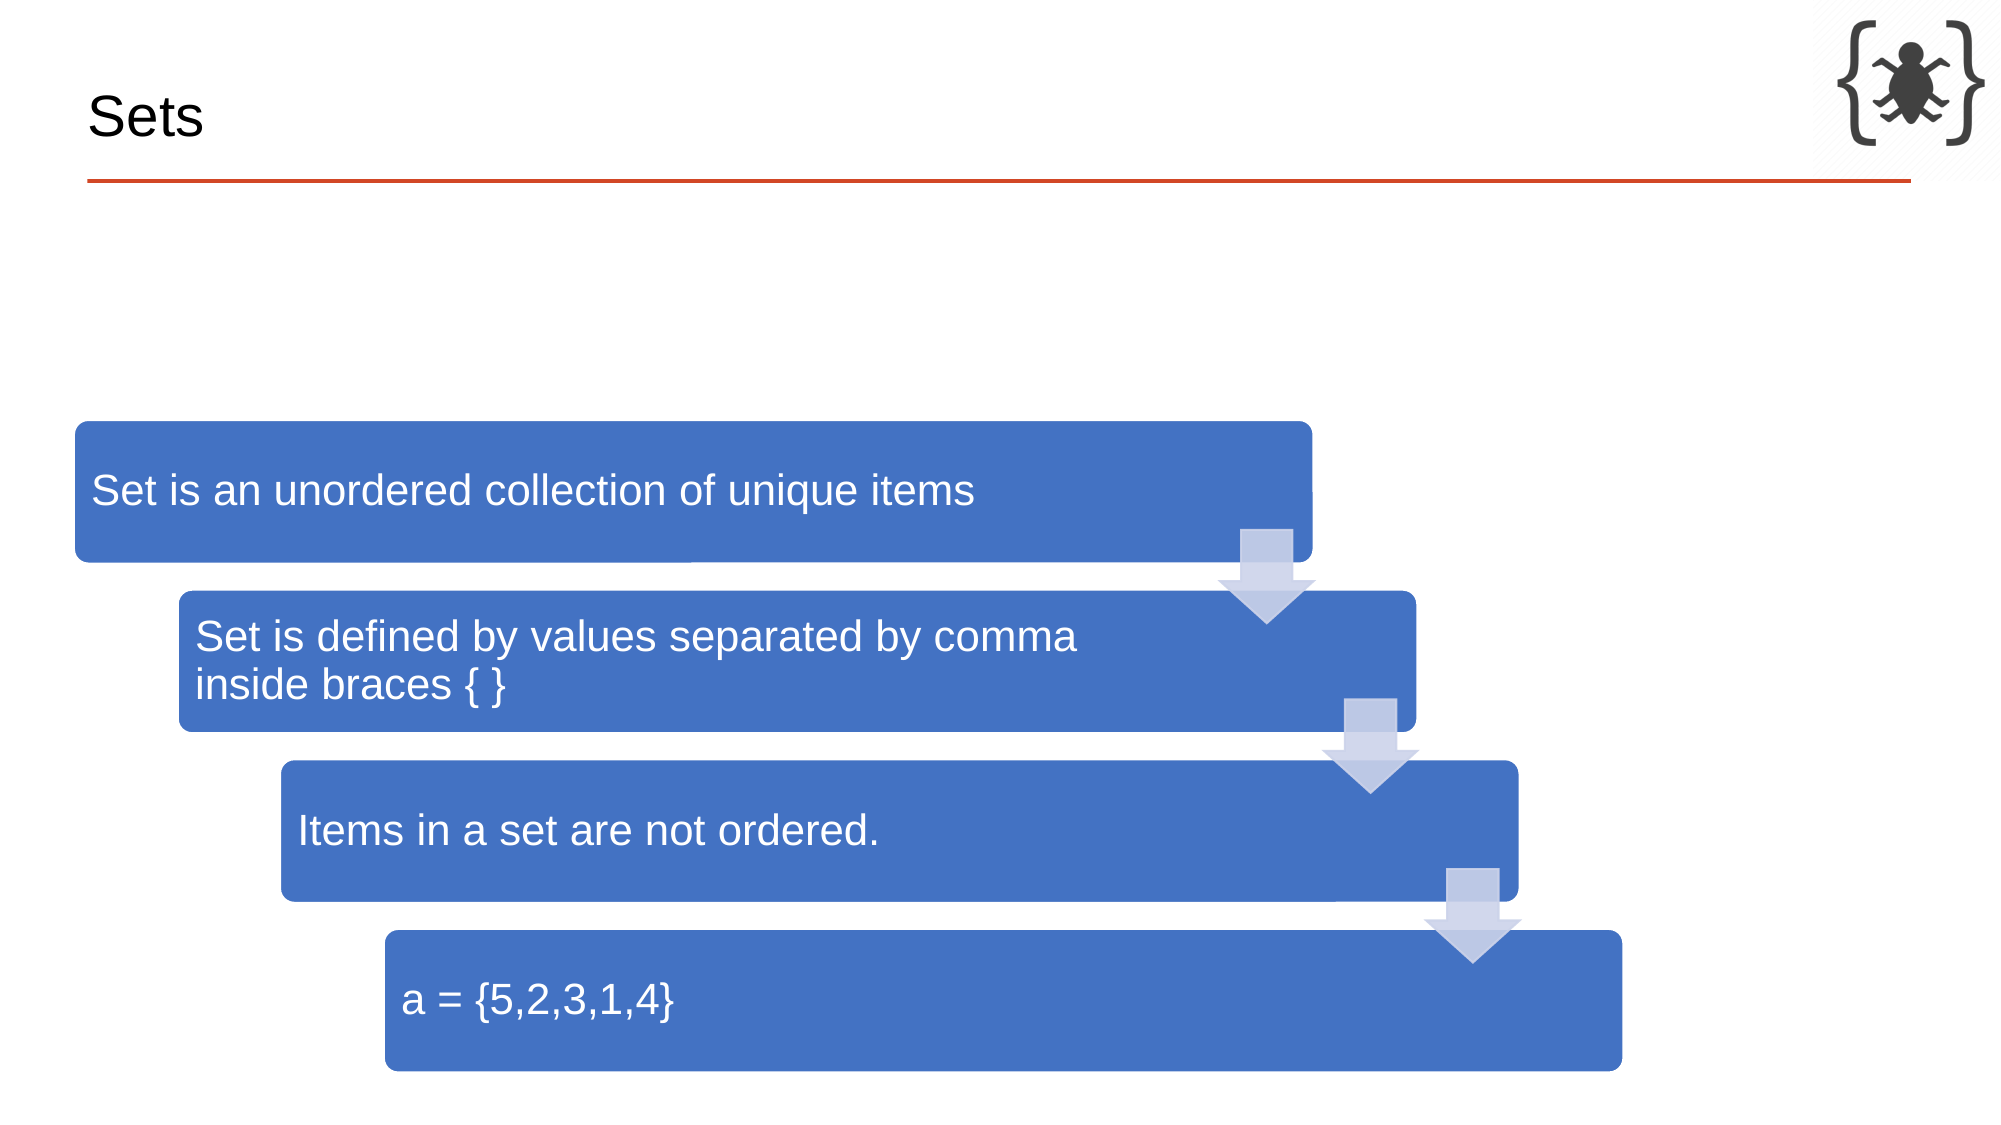

# Sets

Set is an unordered collection of unique items

Set is defined by values separated by comma inside braces { }

Items in a set are not ordered.

a = {5,2,3,1,4}